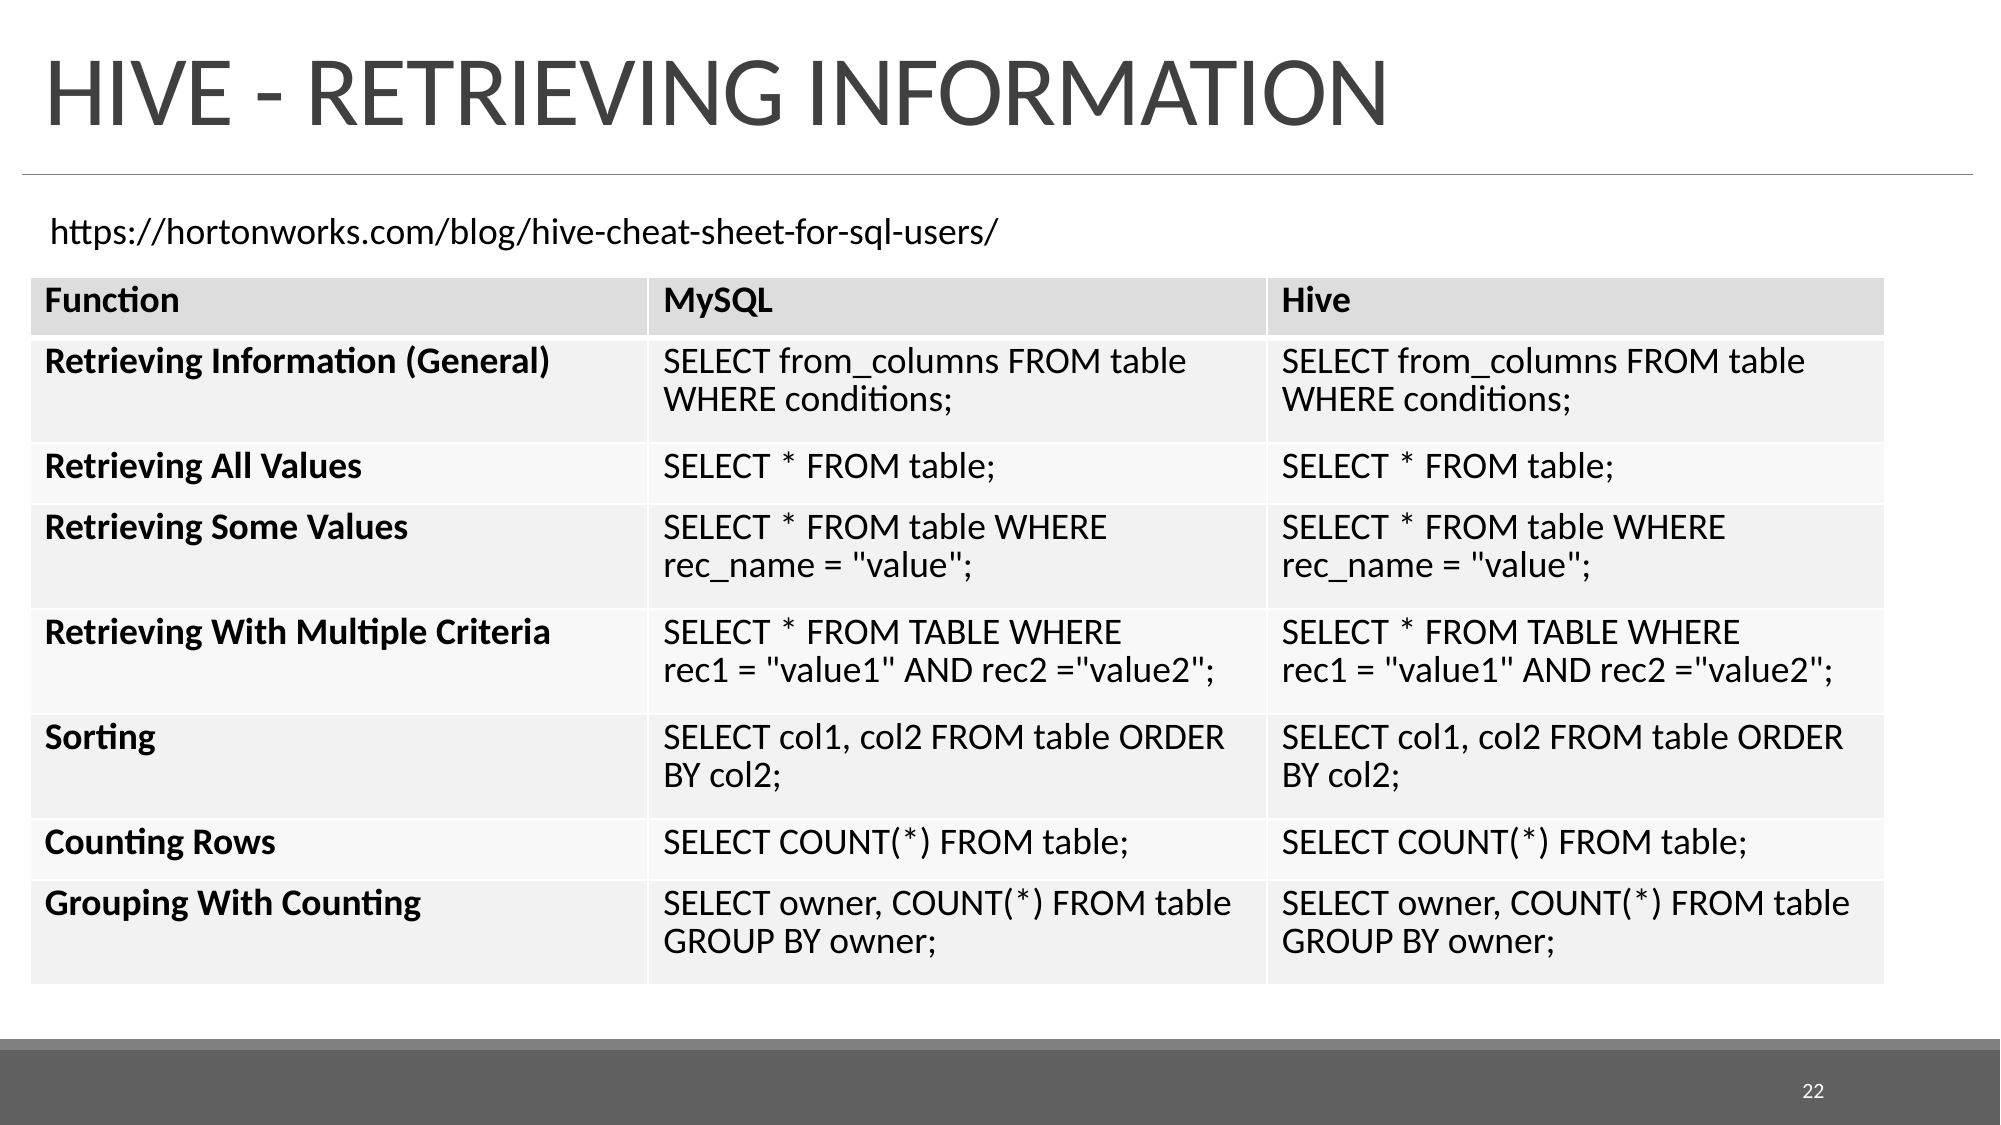

# HIVE - RETRIEVING INFORMATION
https://hortonworks.com/blog/hive-cheat-sheet-for-sql-users/
| Function | MySQL | Hive |
| --- | --- | --- |
| Retrieving Information (General) | SELECT from\_columns FROM table WHERE conditions; | SELECT from\_columns FROM table WHERE conditions; |
| Retrieving All Values | SELECT \* FROM table; | SELECT \* FROM table; |
| Retrieving Some Values | SELECT \* FROM table WHERE rec\_name = "value"; | SELECT \* FROM table WHERE rec\_name = "value"; |
| Retrieving With Multiple Criteria | SELECT \* FROM TABLE WHERE rec1 = "value1" AND rec2 ="value2"; | SELECT \* FROM TABLE WHERE rec1 = "value1" AND rec2 ="value2"; |
| Sorting | SELECT col1, col2 FROM table ORDER BY col2; | SELECT col1, col2 FROM table ORDER BY col2; |
| Counting Rows | SELECT COUNT(\*) FROM table; | SELECT COUNT(\*) FROM table; |
| Grouping With Counting | SELECT owner, COUNT(\*) FROM table GROUP BY owner; | SELECT owner, COUNT(\*) FROM table GROUP BY owner; |
22